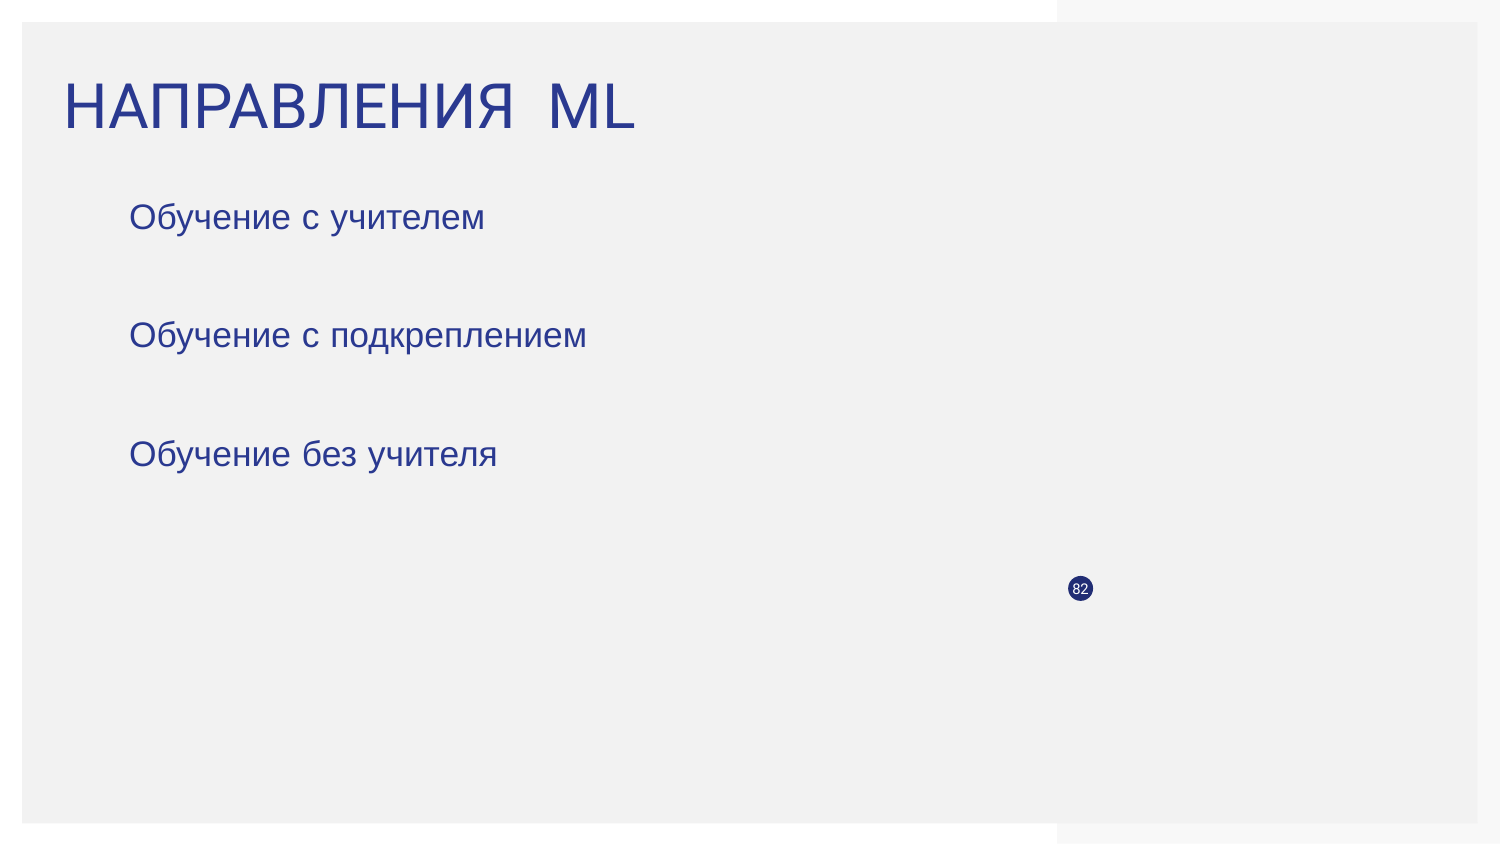

# НАПРАВЛЕНИЯ  ML
Обучение с учителем

Обучение с подкреплением

Обучение без учителя
82